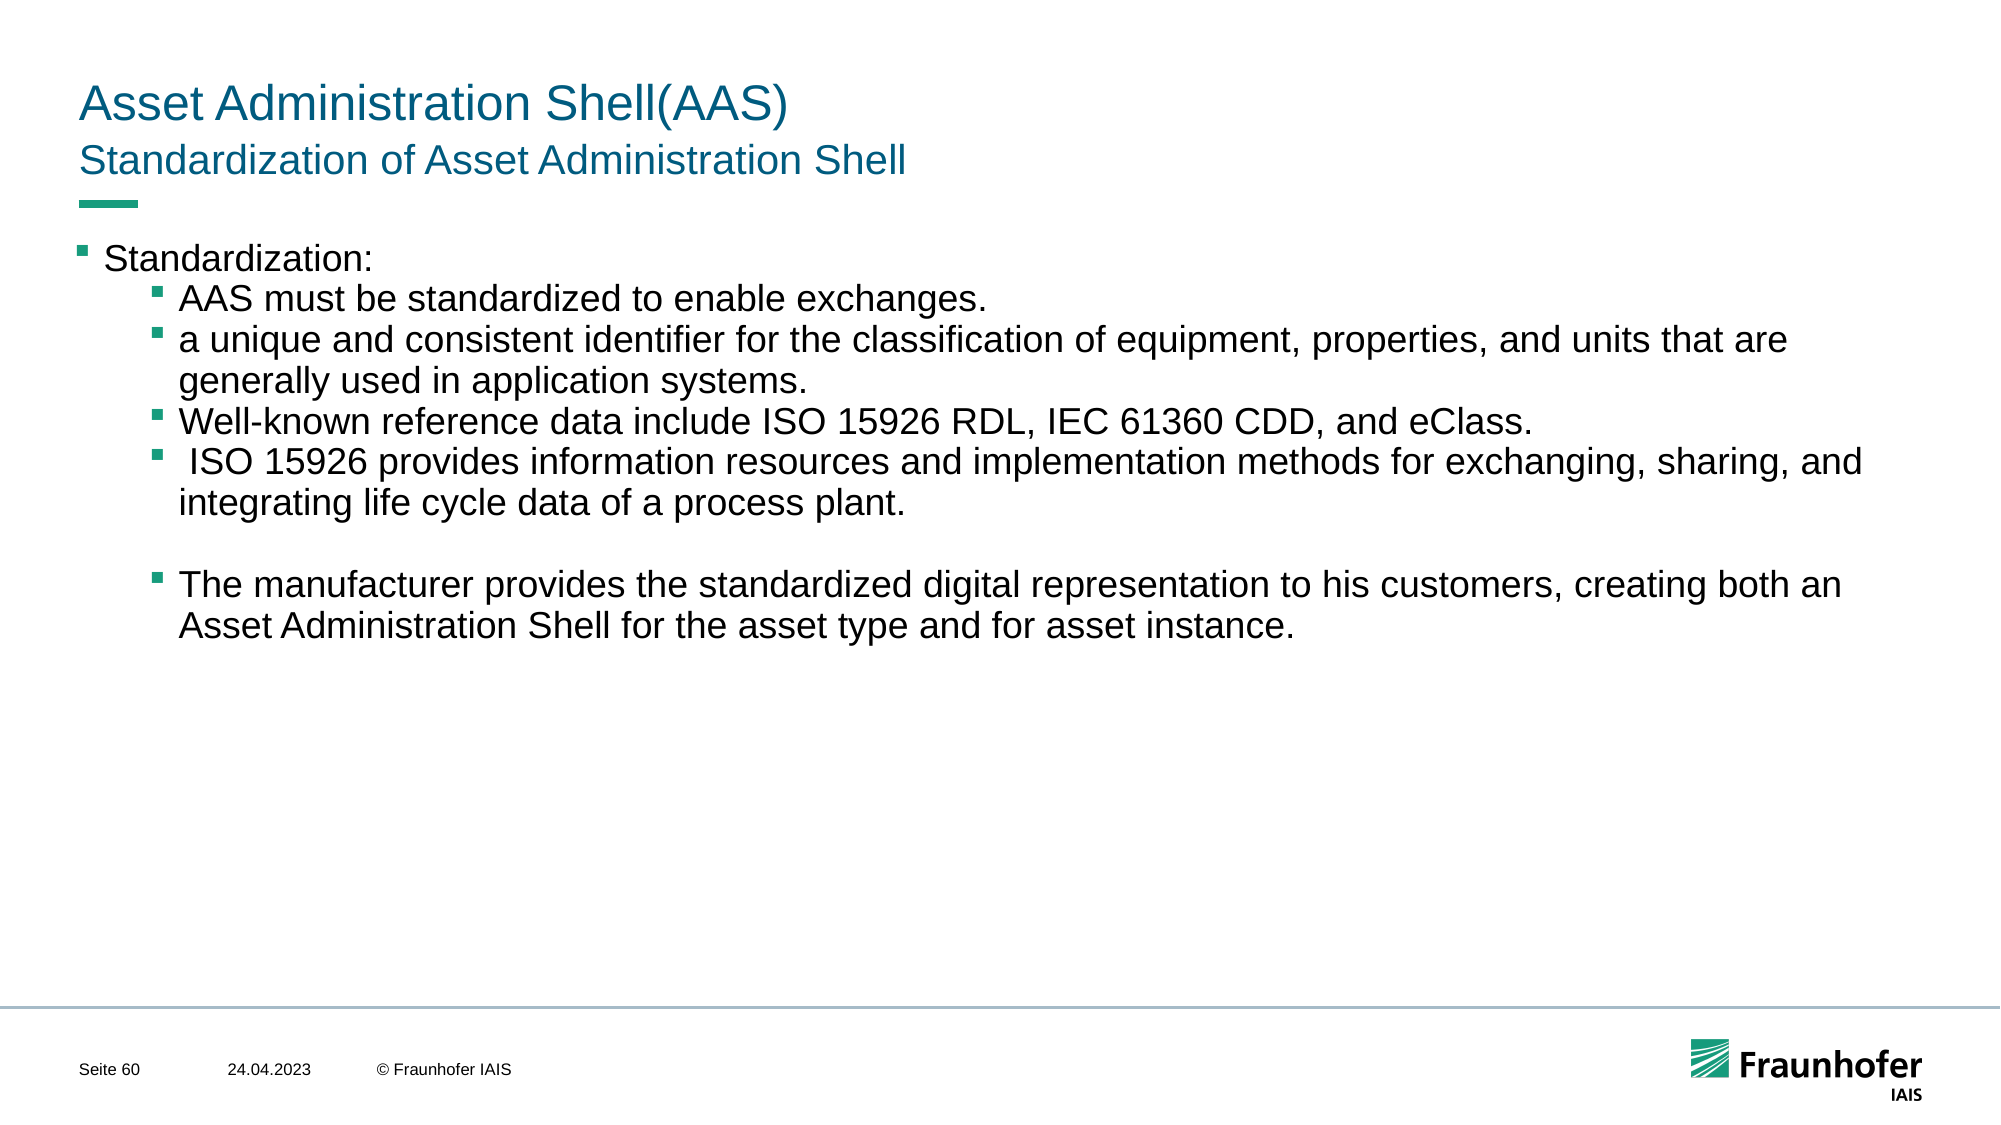

# Asset Administration Shell(AAS)
Standardization of Asset Administration Shell
Standardization:
AAS must be standardized to enable exchanges.
a unique and consistent identifier for the classification of equipment, properties, and units that are generally used in application systems.
Well-known reference data include ISO 15926 RDL, IEC 61360 CDD, and eClass.
 ISO 15926 provides information resources and implementation methods for exchanging, sharing, and integrating life cycle data of a process plant.

The manufacturer provides the standardized digital representation to his customers, creating both an Asset Administration Shell for the asset type and for asset instance.

Seite 60
24.04.2023
© Fraunhofer IAIS